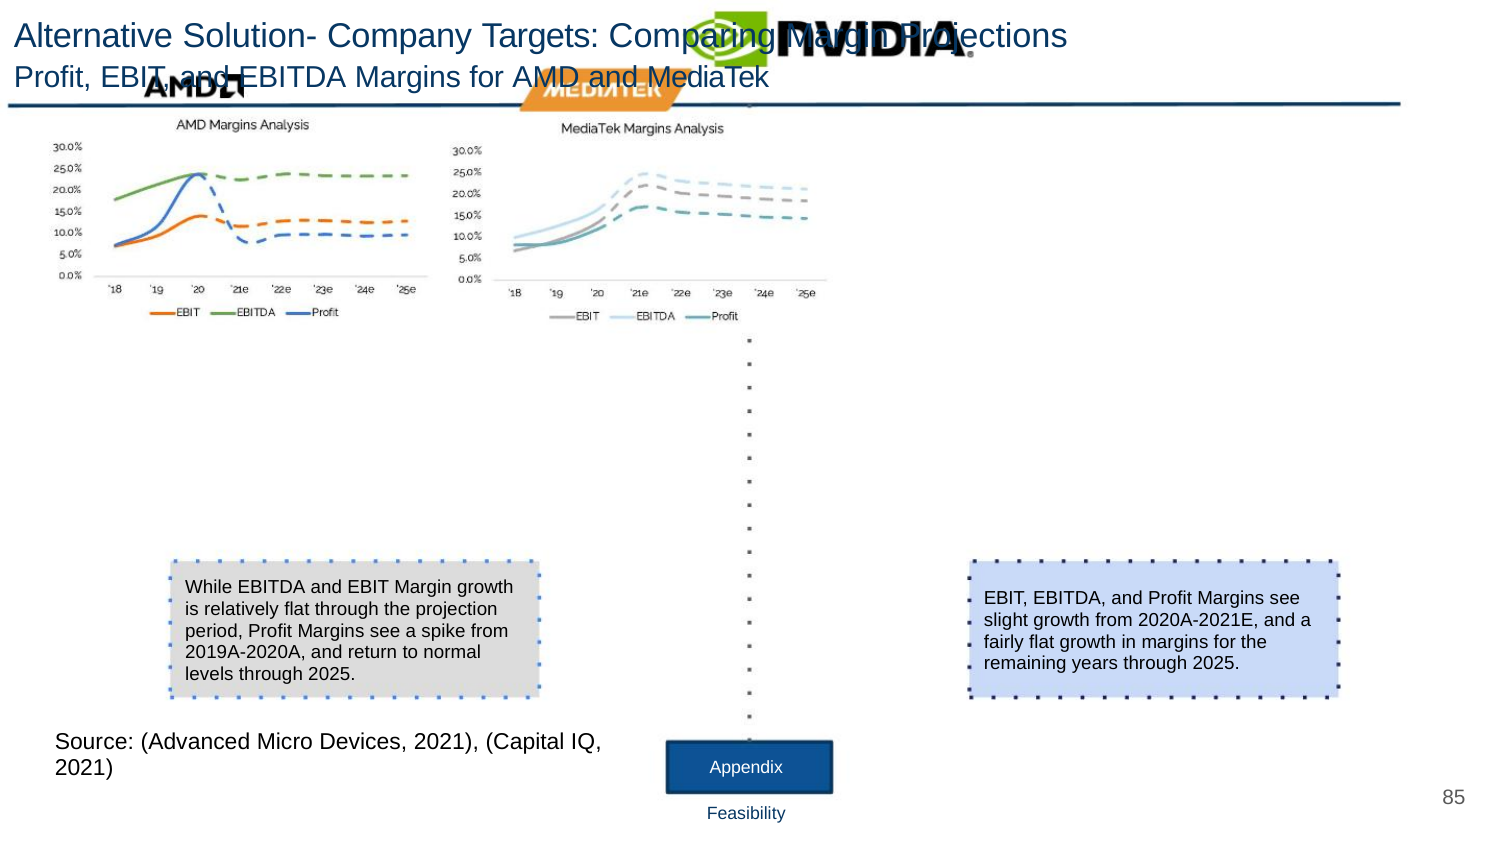

Alternative Solution- Company Targets: Comparing Margin Projections
Proﬁt, EBIT, and EBITDA Margins for AMD and MediaTek
While EBITDA and EBIT Margin growth
EBIT, EBITDA, and Proﬁt Margins see
is relatively ﬂat through the projection
period, Proﬁt Margins see a spike from
2019A-2020A, and return to normal
levels through 2025.
slight growth from 2020A-2021E, and a
fairly ﬂat growth in margins for the
remaining years through 2025.
Source: (Advanced Micro Devices, 2021), (Capital IQ, 2021)
Appendix
Feasibility
85